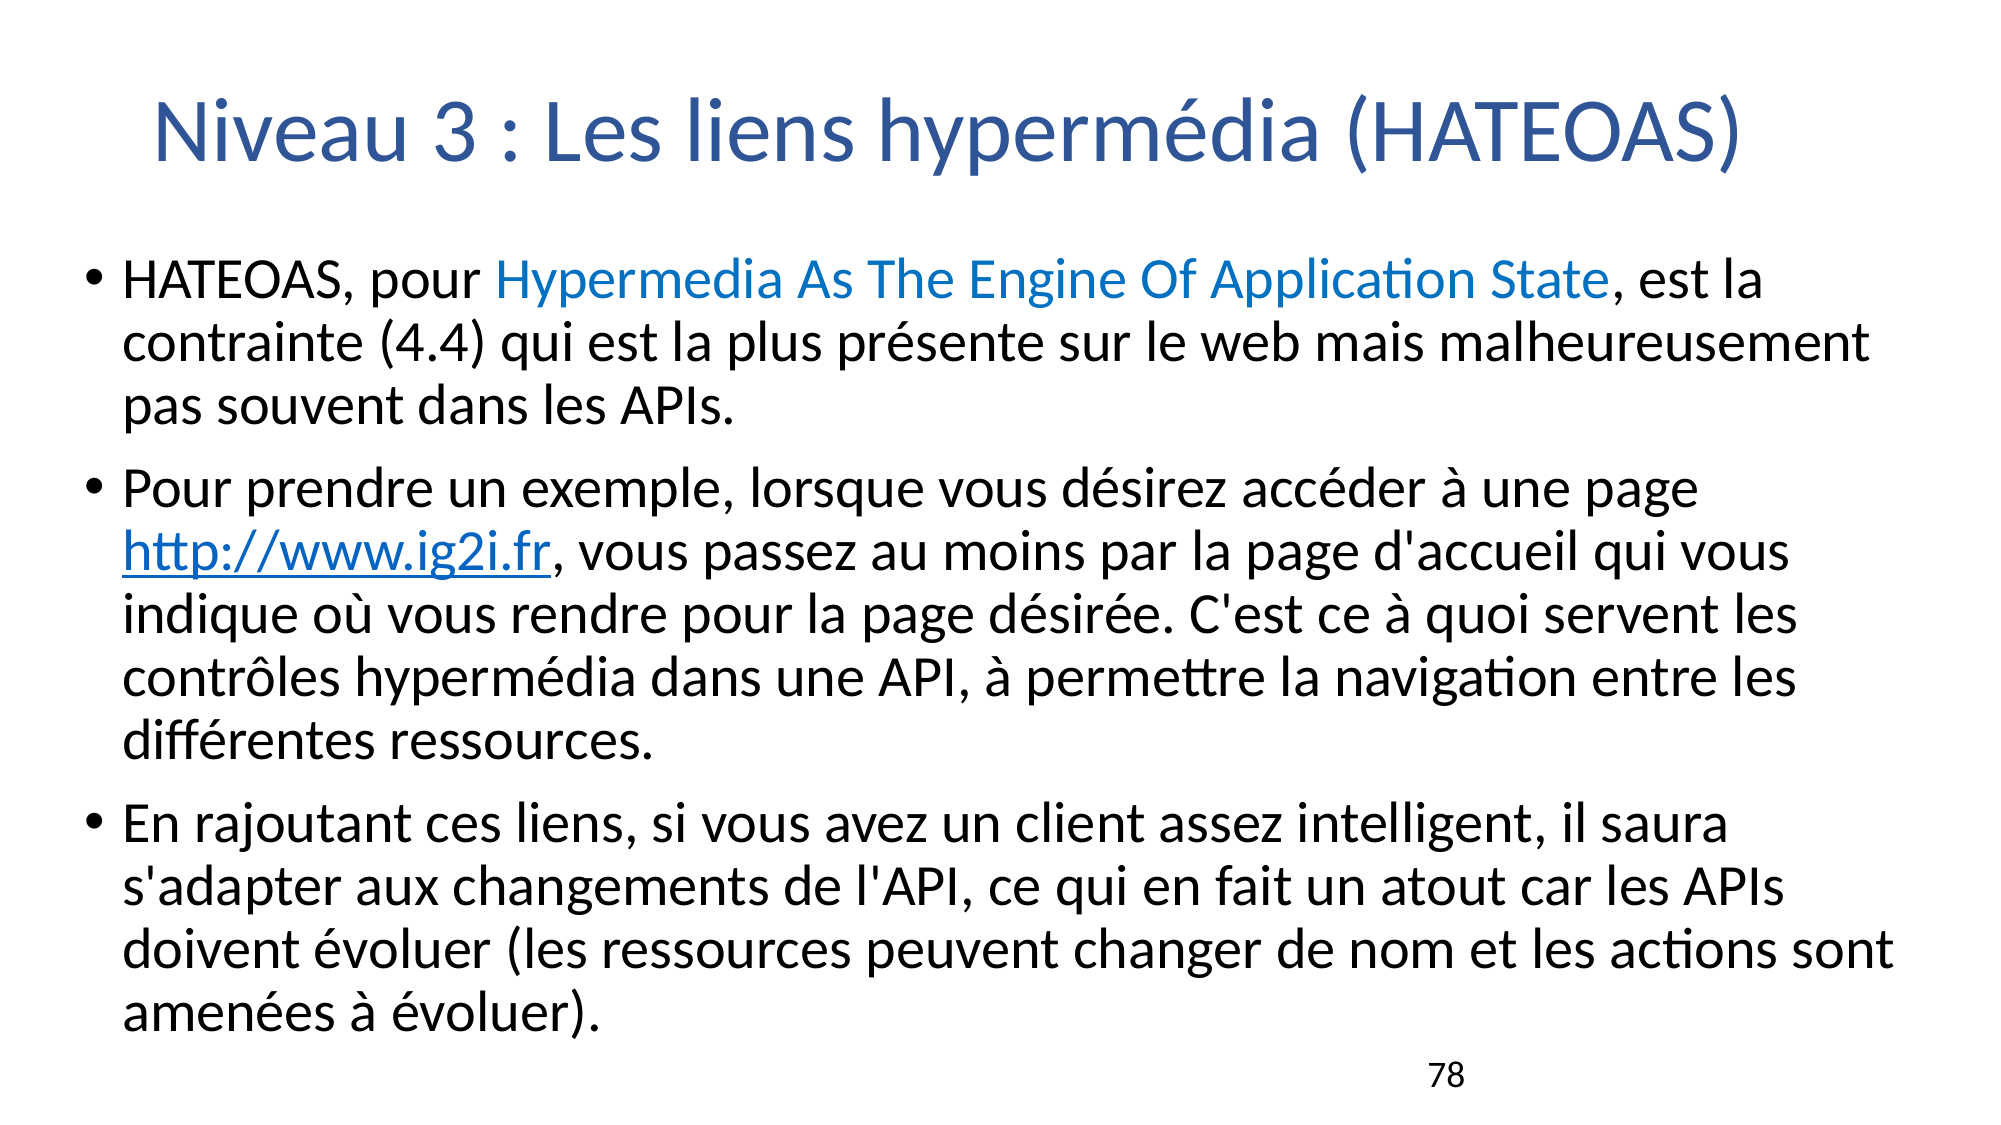

# Niveau 3 : Les liens hypermédia (HATEOAS)
HATEOAS, pour Hypermedia As The Engine Of Application State, est la contrainte (4.4) qui est la plus présente sur le web mais malheureusement pas souvent dans les APIs.
Pour prendre un exemple, lorsque vous désirez accéder à une page http://www.ig2i.fr, vous passez au moins par la page d'accueil qui vous indique où vous rendre pour la page désirée. C'est ce à quoi servent les contrôles hypermédia dans une API, à permettre la navigation entre les différentes ressources.
En rajoutant ces liens, si vous avez un client assez intelligent, il saura s'adapter aux changements de l'API, ce qui en fait un atout car les APIs doivent évoluer (les ressources peuvent changer de nom et les actions sont amenées à évoluer).

78